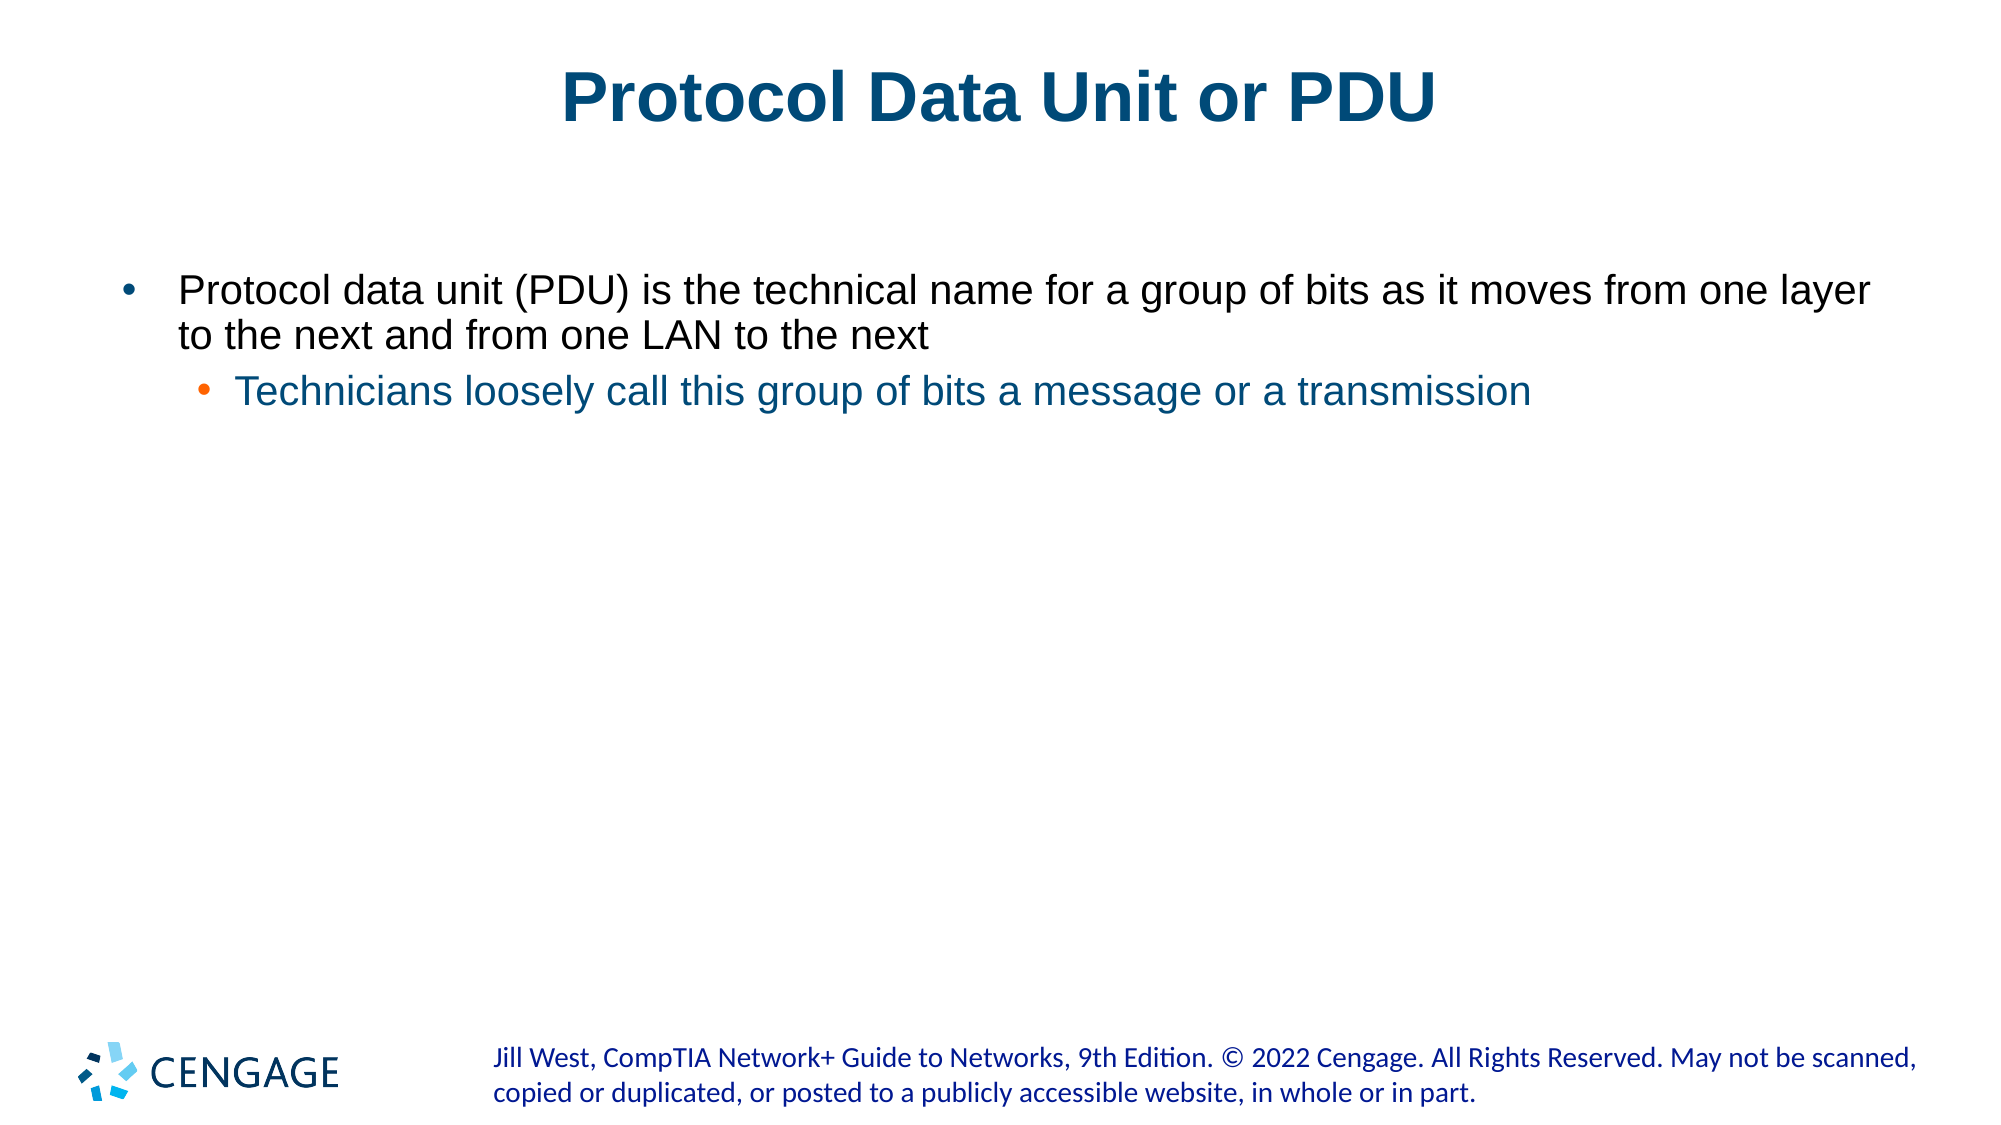

# Protocol Data Unit or PDU
Protocol data unit (PDU) is the technical name for a group of bits as it moves from one layer to the next and from one LAN to the next
Technicians loosely call this group of bits a message or a transmission